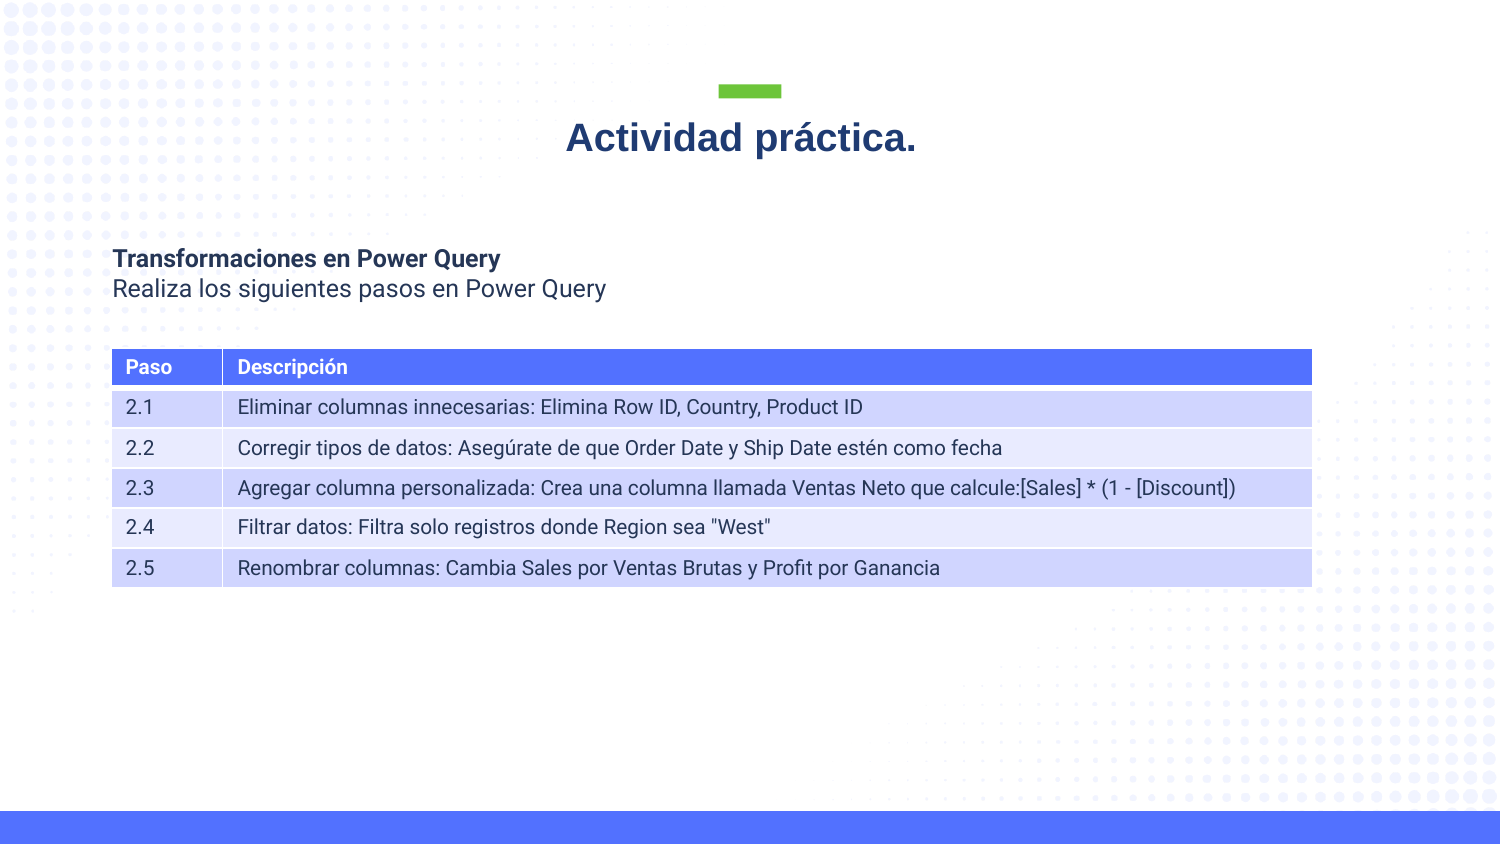

Actividad práctica.
Transformaciones en Power Query
Realiza los siguientes pasos en Power Query

| Paso | Descripción |
| --- | --- |
| 2.1 | Eliminar columnas innecesarias: Elimina Row ID, Country, Product ID |
| 2.2 | Corregir tipos de datos: Asegúrate de que Order Date y Ship Date estén como fecha |
| 2.3 | Agregar columna personalizada: Crea una columna llamada Ventas Neto que calcule:[Sales] \* (1 - [Discount]) |
| 2.4 | Filtrar datos: Filtra solo registros donde Region sea "West" |
| 2.5 | Renombrar columnas: Cambia Sales por Ventas Brutas y Profit por Ganancia |